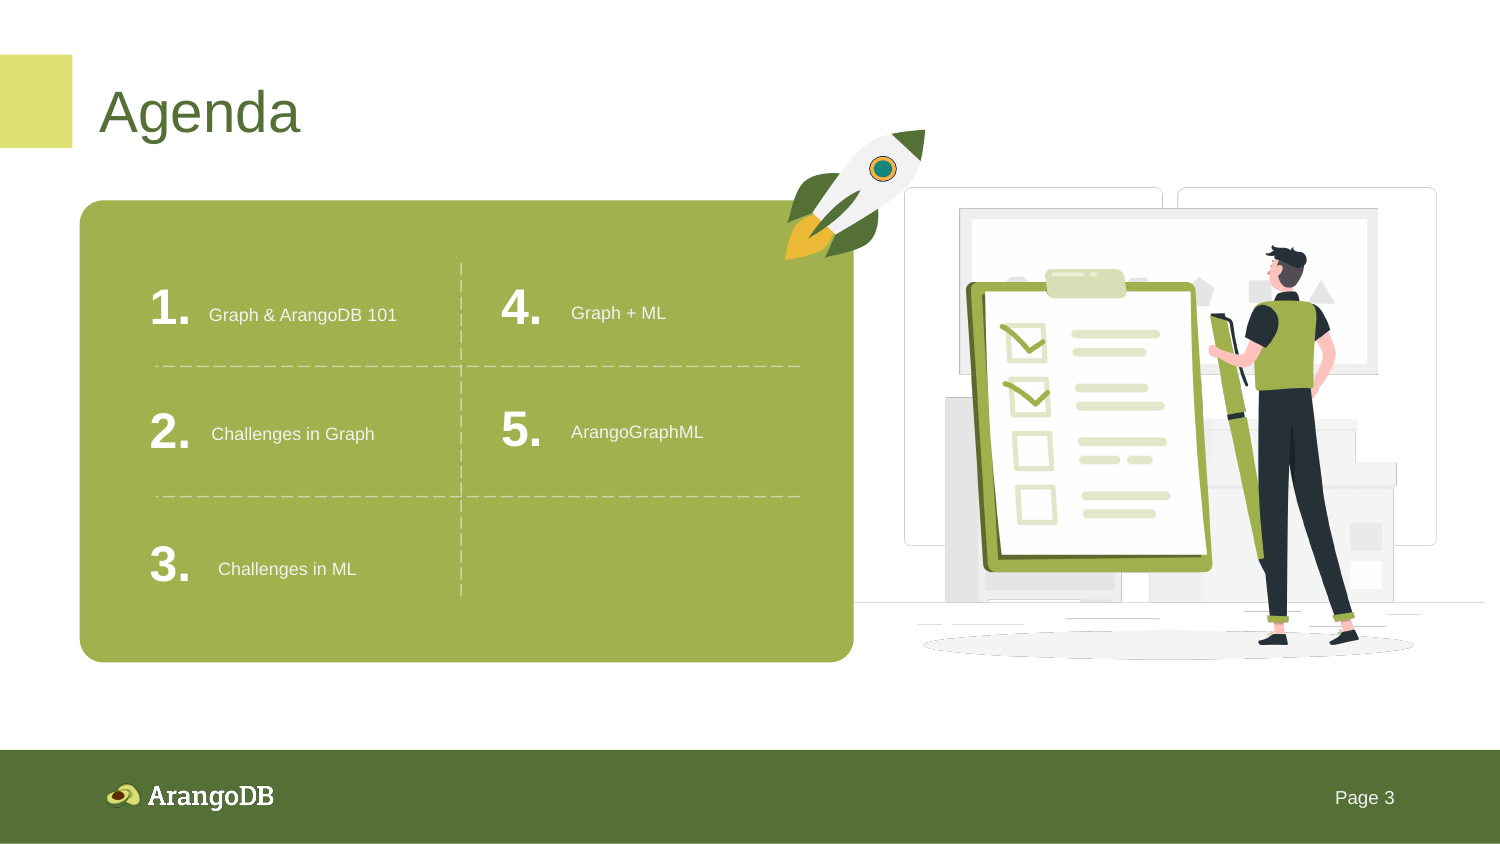

Agenda
1.
4.
Graph + ML
Graph & ArangoDB 101
5.
2.
ArangoGraphML
Challenges in Graph
3.
Challenges in ML
Page 3